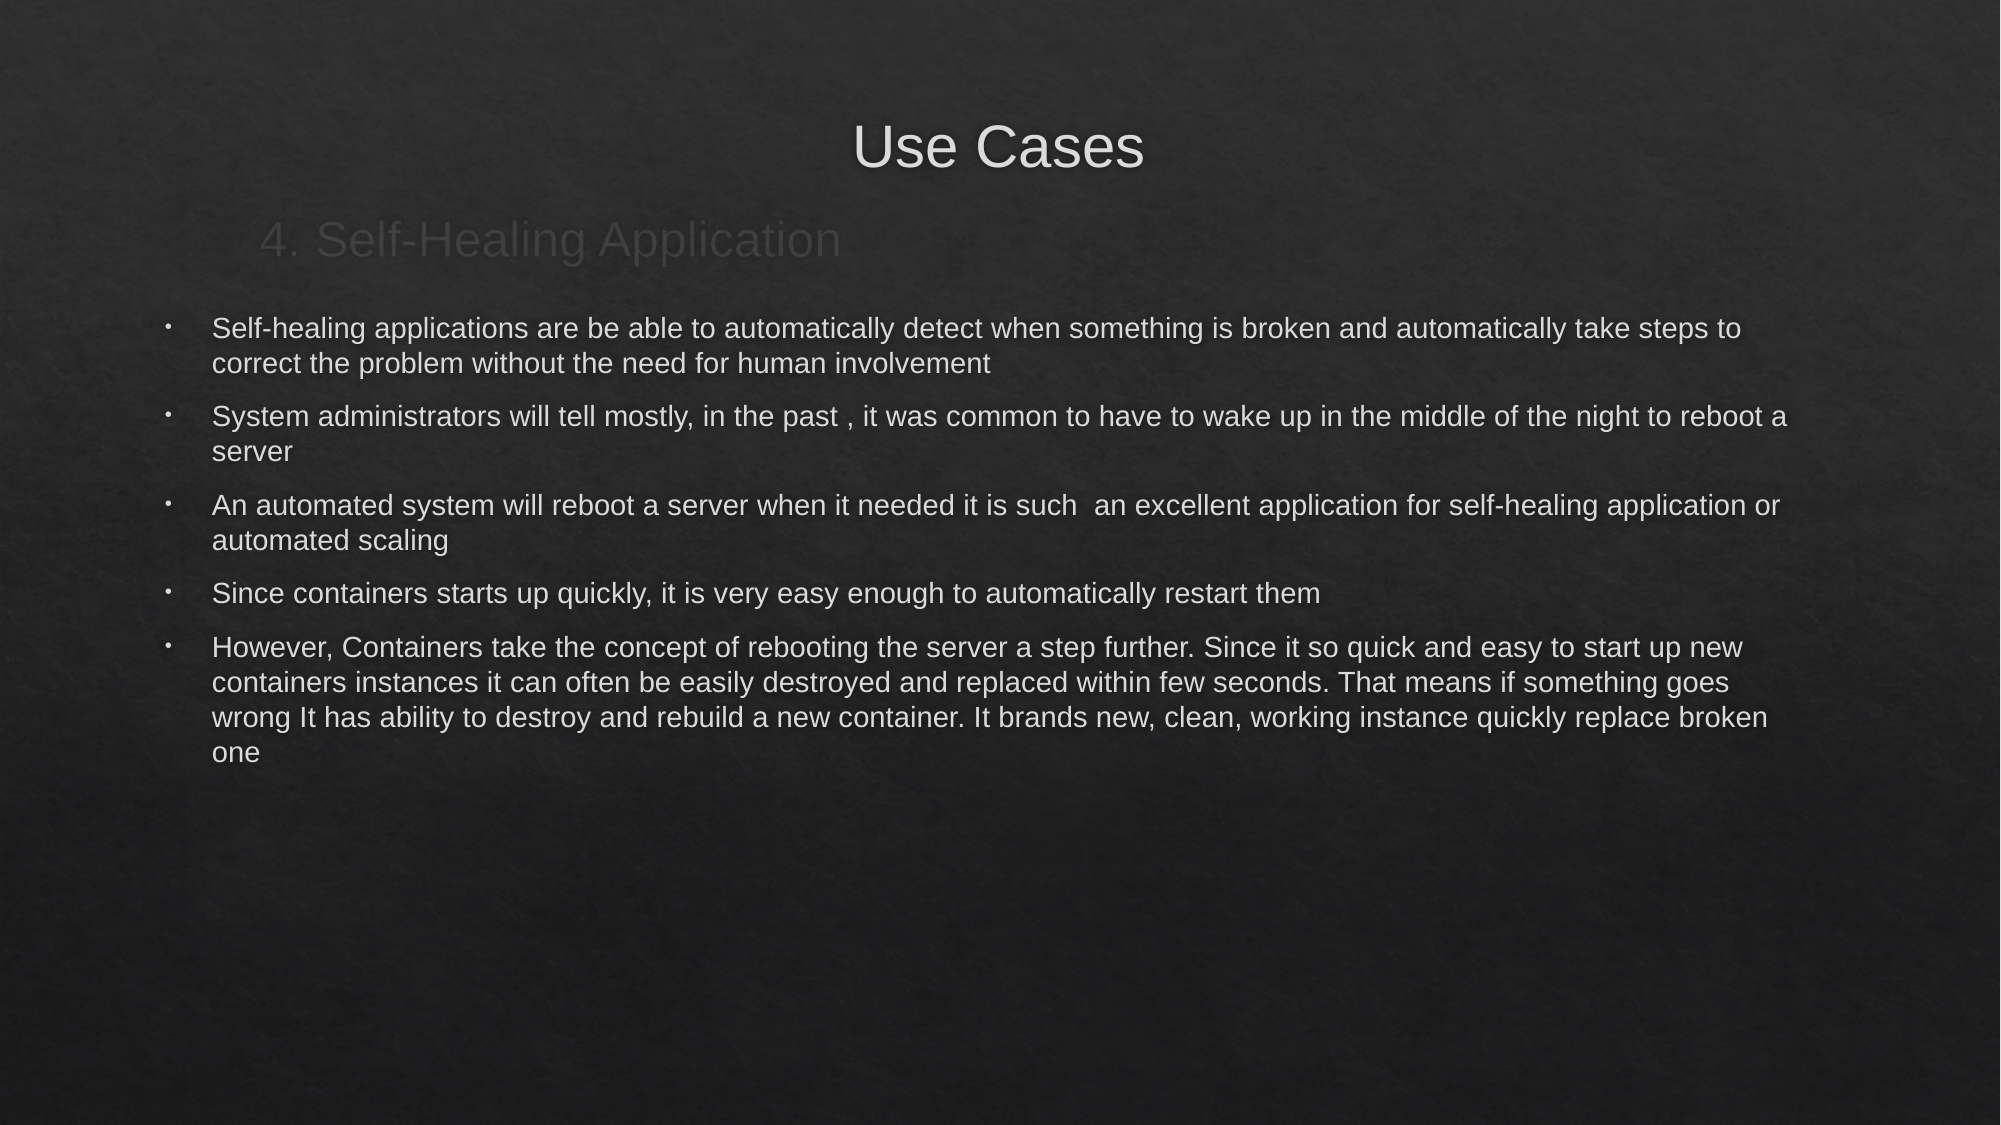

# Use Cases
4. Self-Healing Application
Self-healing applications are be able to automatically detect when something is broken and automatically take steps to correct the problem without the need for human involvement
System administrators will tell mostly, in the past , it was common to have to wake up in the middle of the night to reboot a server
An automated system will reboot a server when it needed it is such  an excellent application for self-healing application or automated scaling
Since containers starts up quickly, it is very easy enough to automatically restart them
However, Containers take the concept of rebooting the server a step further. Since it so quick and easy to start up new containers instances it can often be easily destroyed and replaced within few seconds. That means if something goes wrong It has ability to destroy and rebuild a new container. It brands new, clean, working instance quickly replace broken one